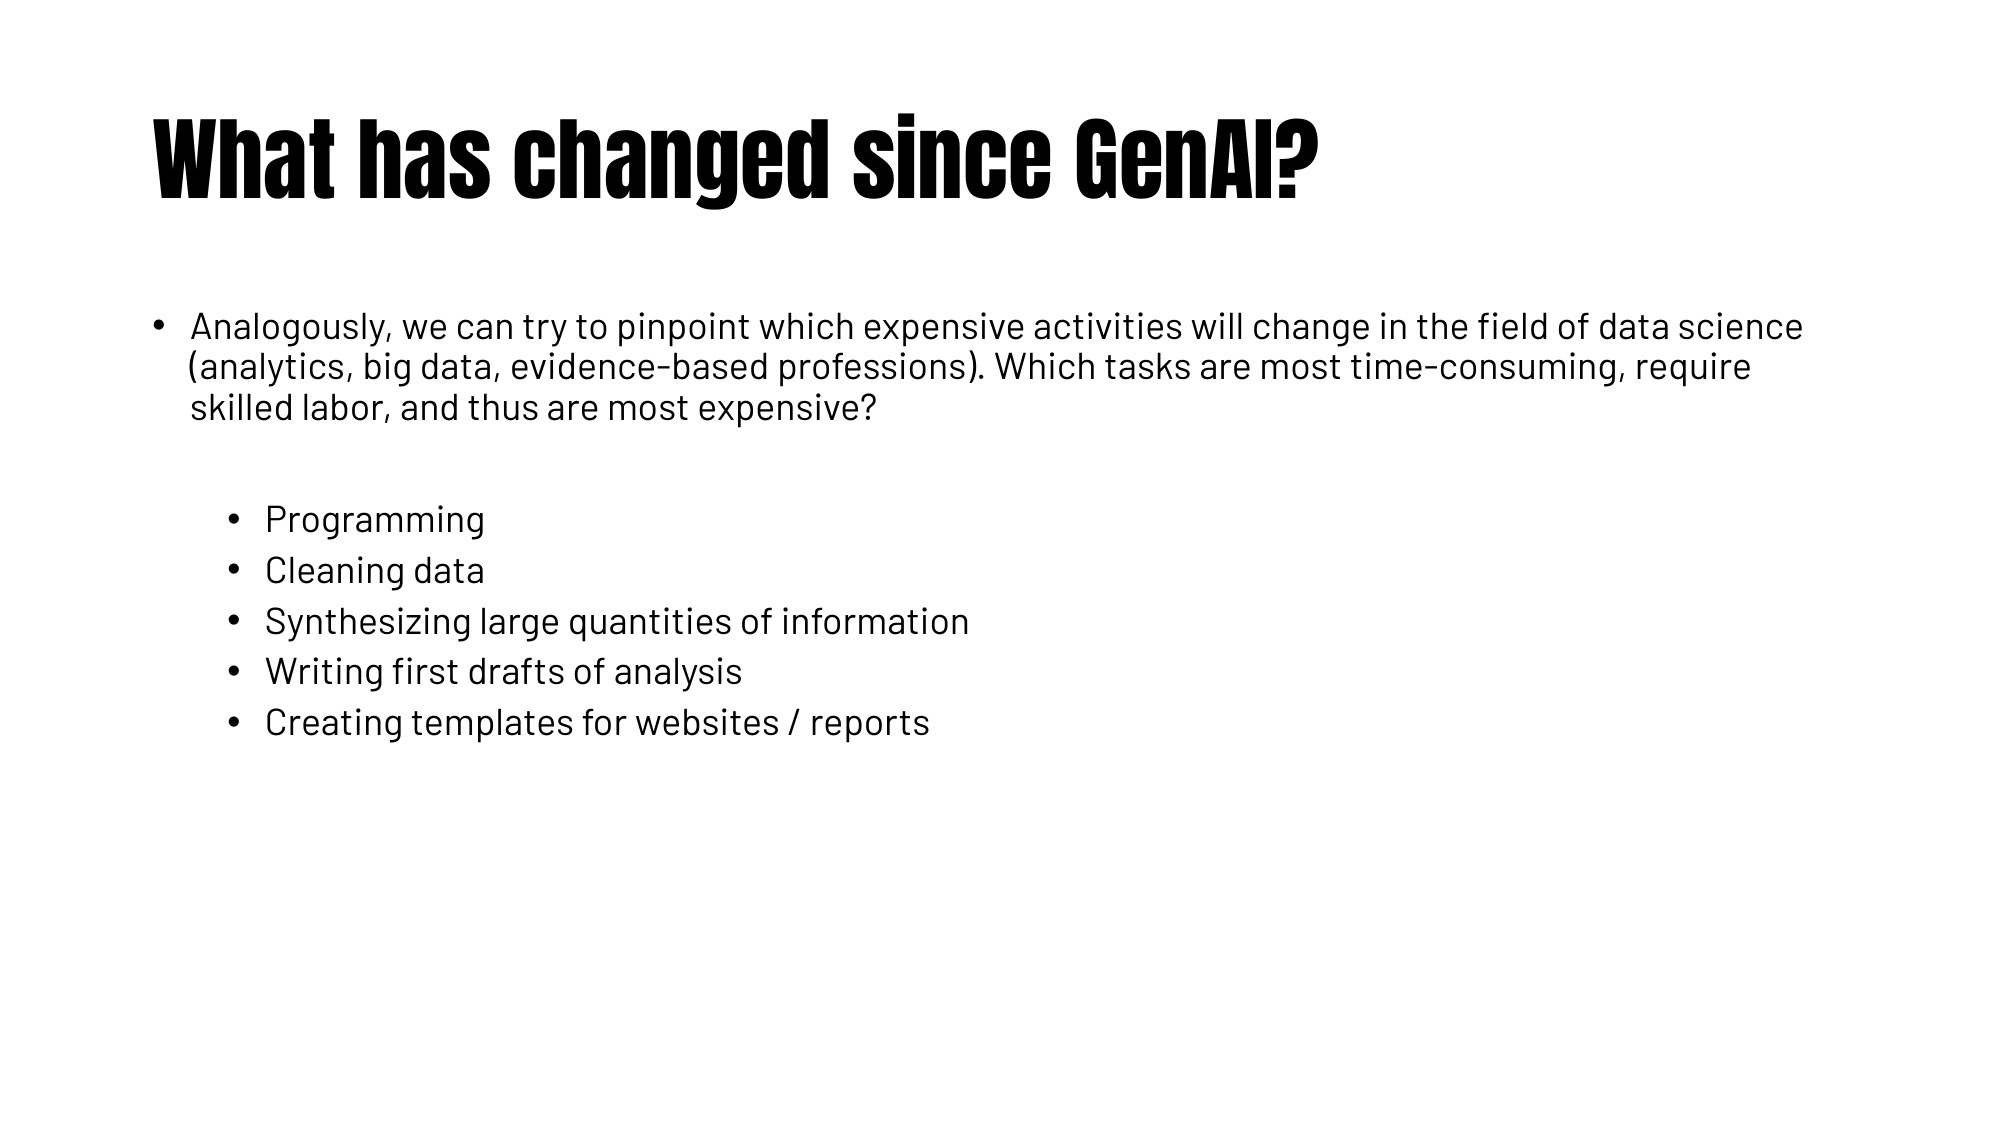

# What has changed since GenAI?
Analogously, we can try to pinpoint which expensive activities will change in the field of data science (analytics, big data, evidence-based professions). Which tasks are most time-consuming, require skilled labor, and thus are most expensive?

Programming
Cleaning data
Synthesizing large quantities of information
Writing first drafts of analysis
Creating templates for websites / reports